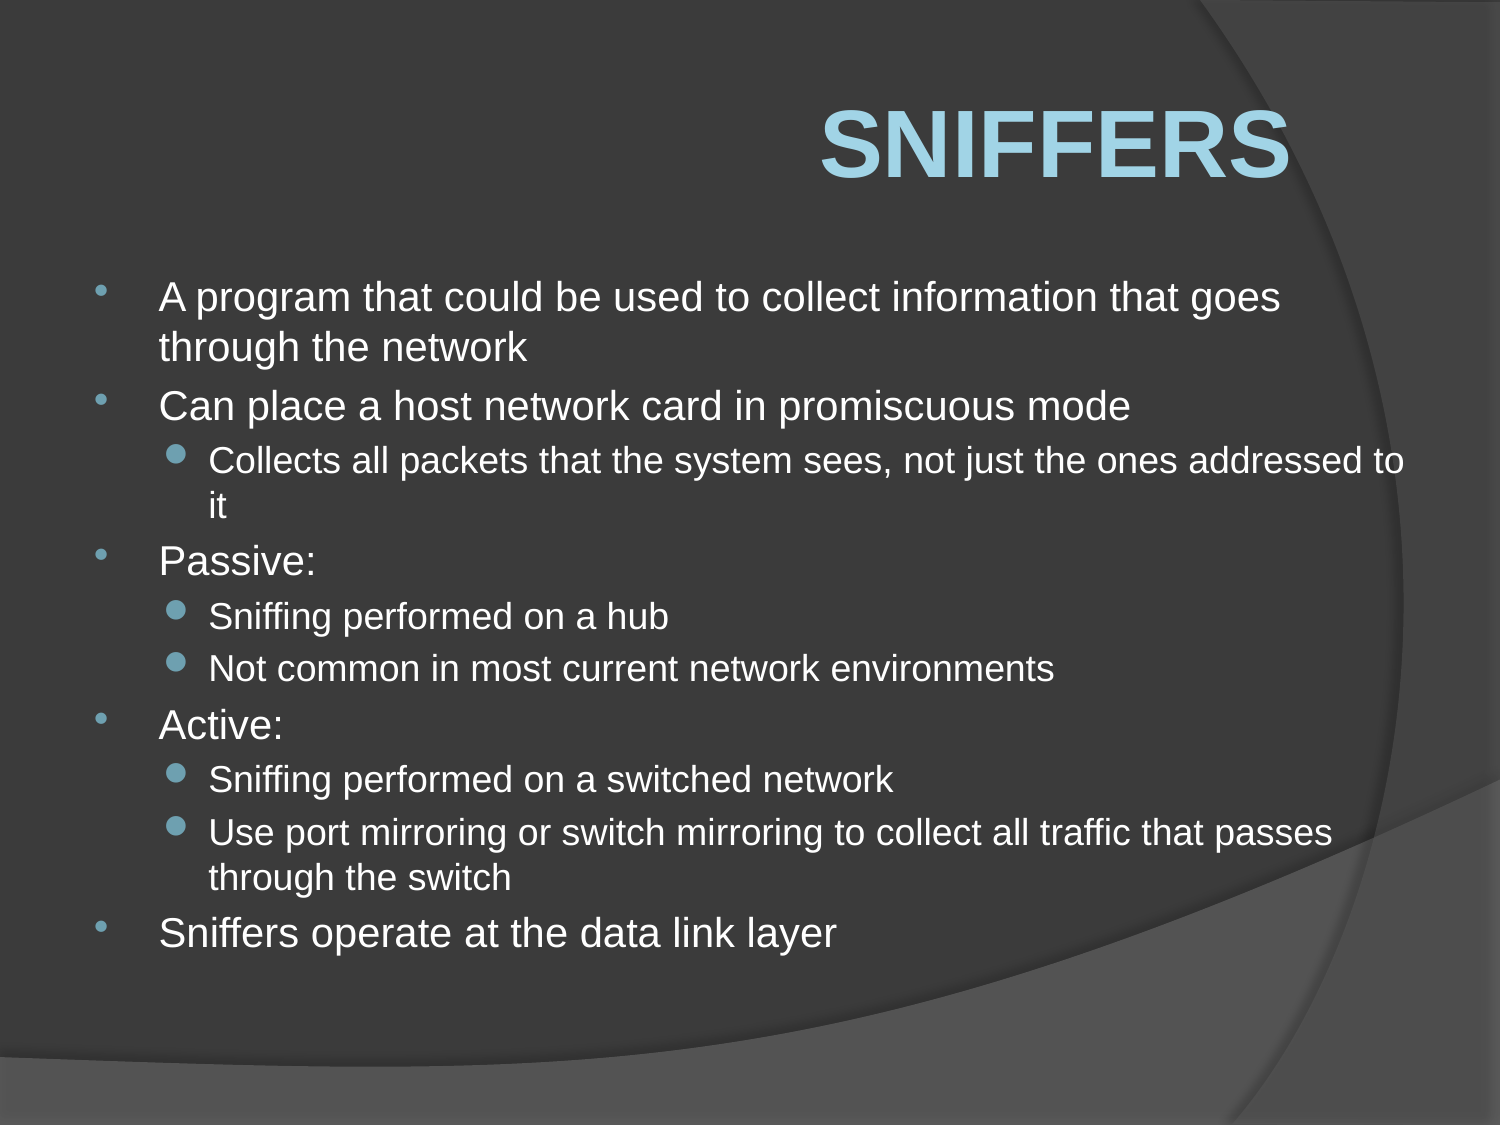

# Sniffers
A program that could be used to collect information that goes through the network
Can place a host network card in promiscuous mode
Collects all packets that the system sees, not just the ones addressed to it
Passive:
Sniffing performed on a hub
Not common in most current network environments
Active:
Sniffing performed on a switched network
Use port mirroring or switch mirroring to collect all traffic that passes through the switch
Sniffers operate at the data link layer